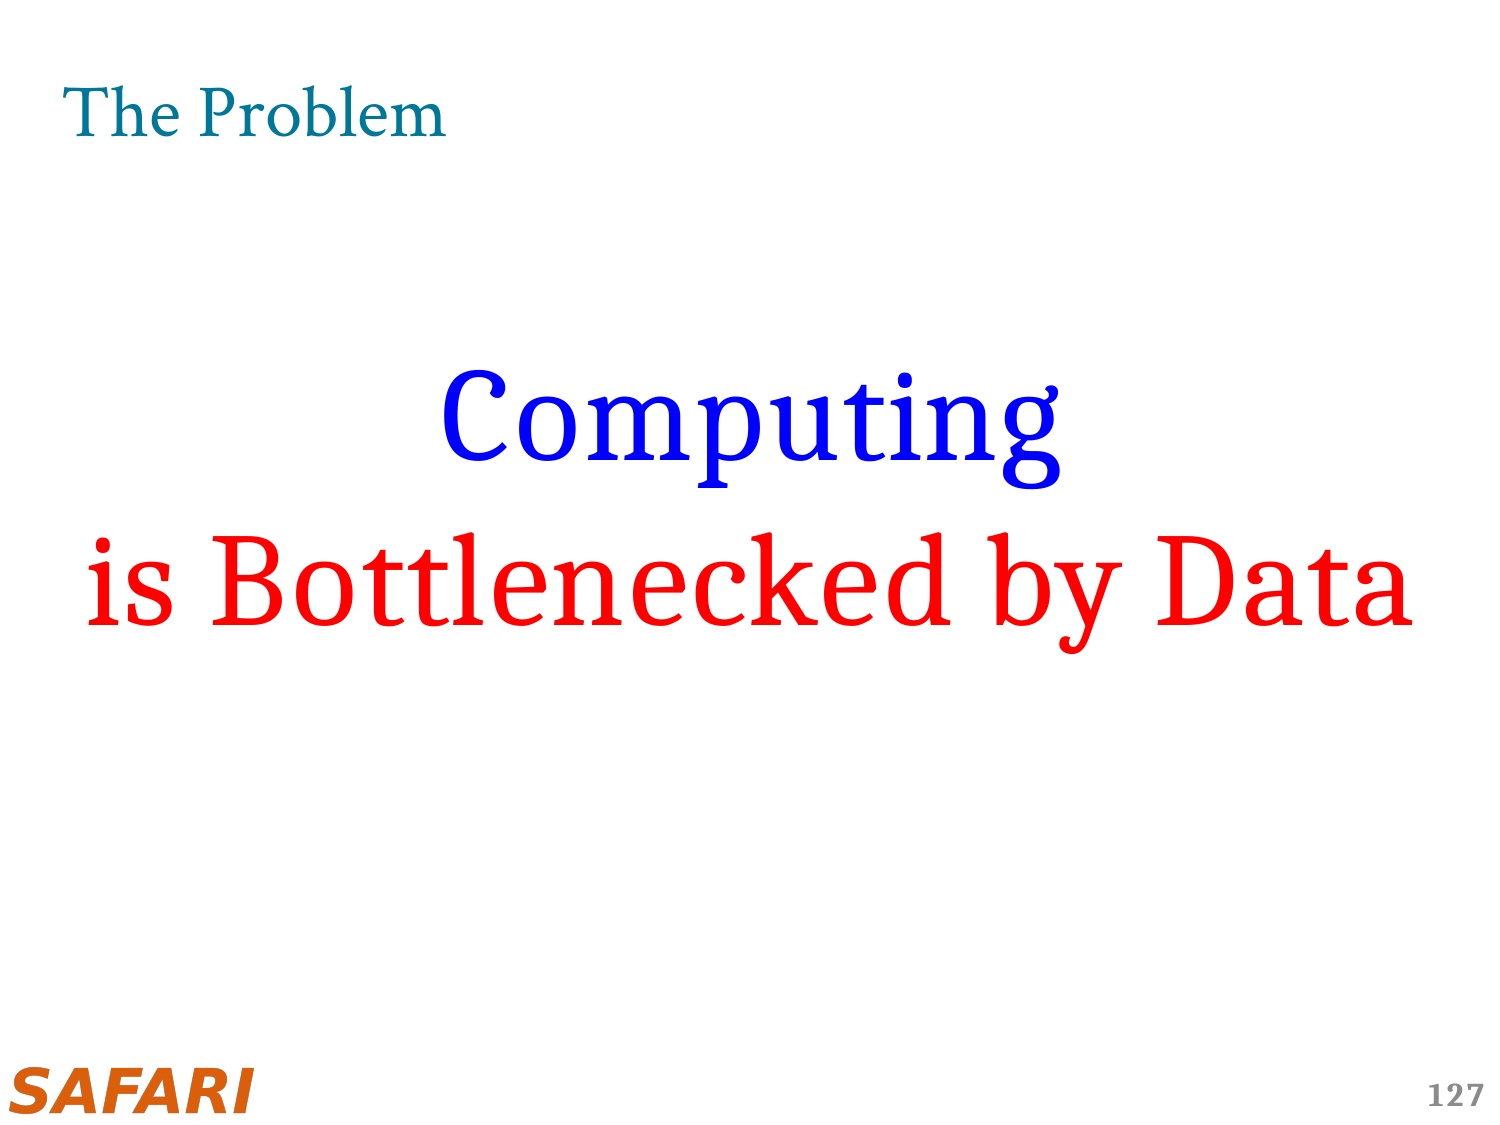

# The Problem
Computing
is Bottlenecked by Data
127